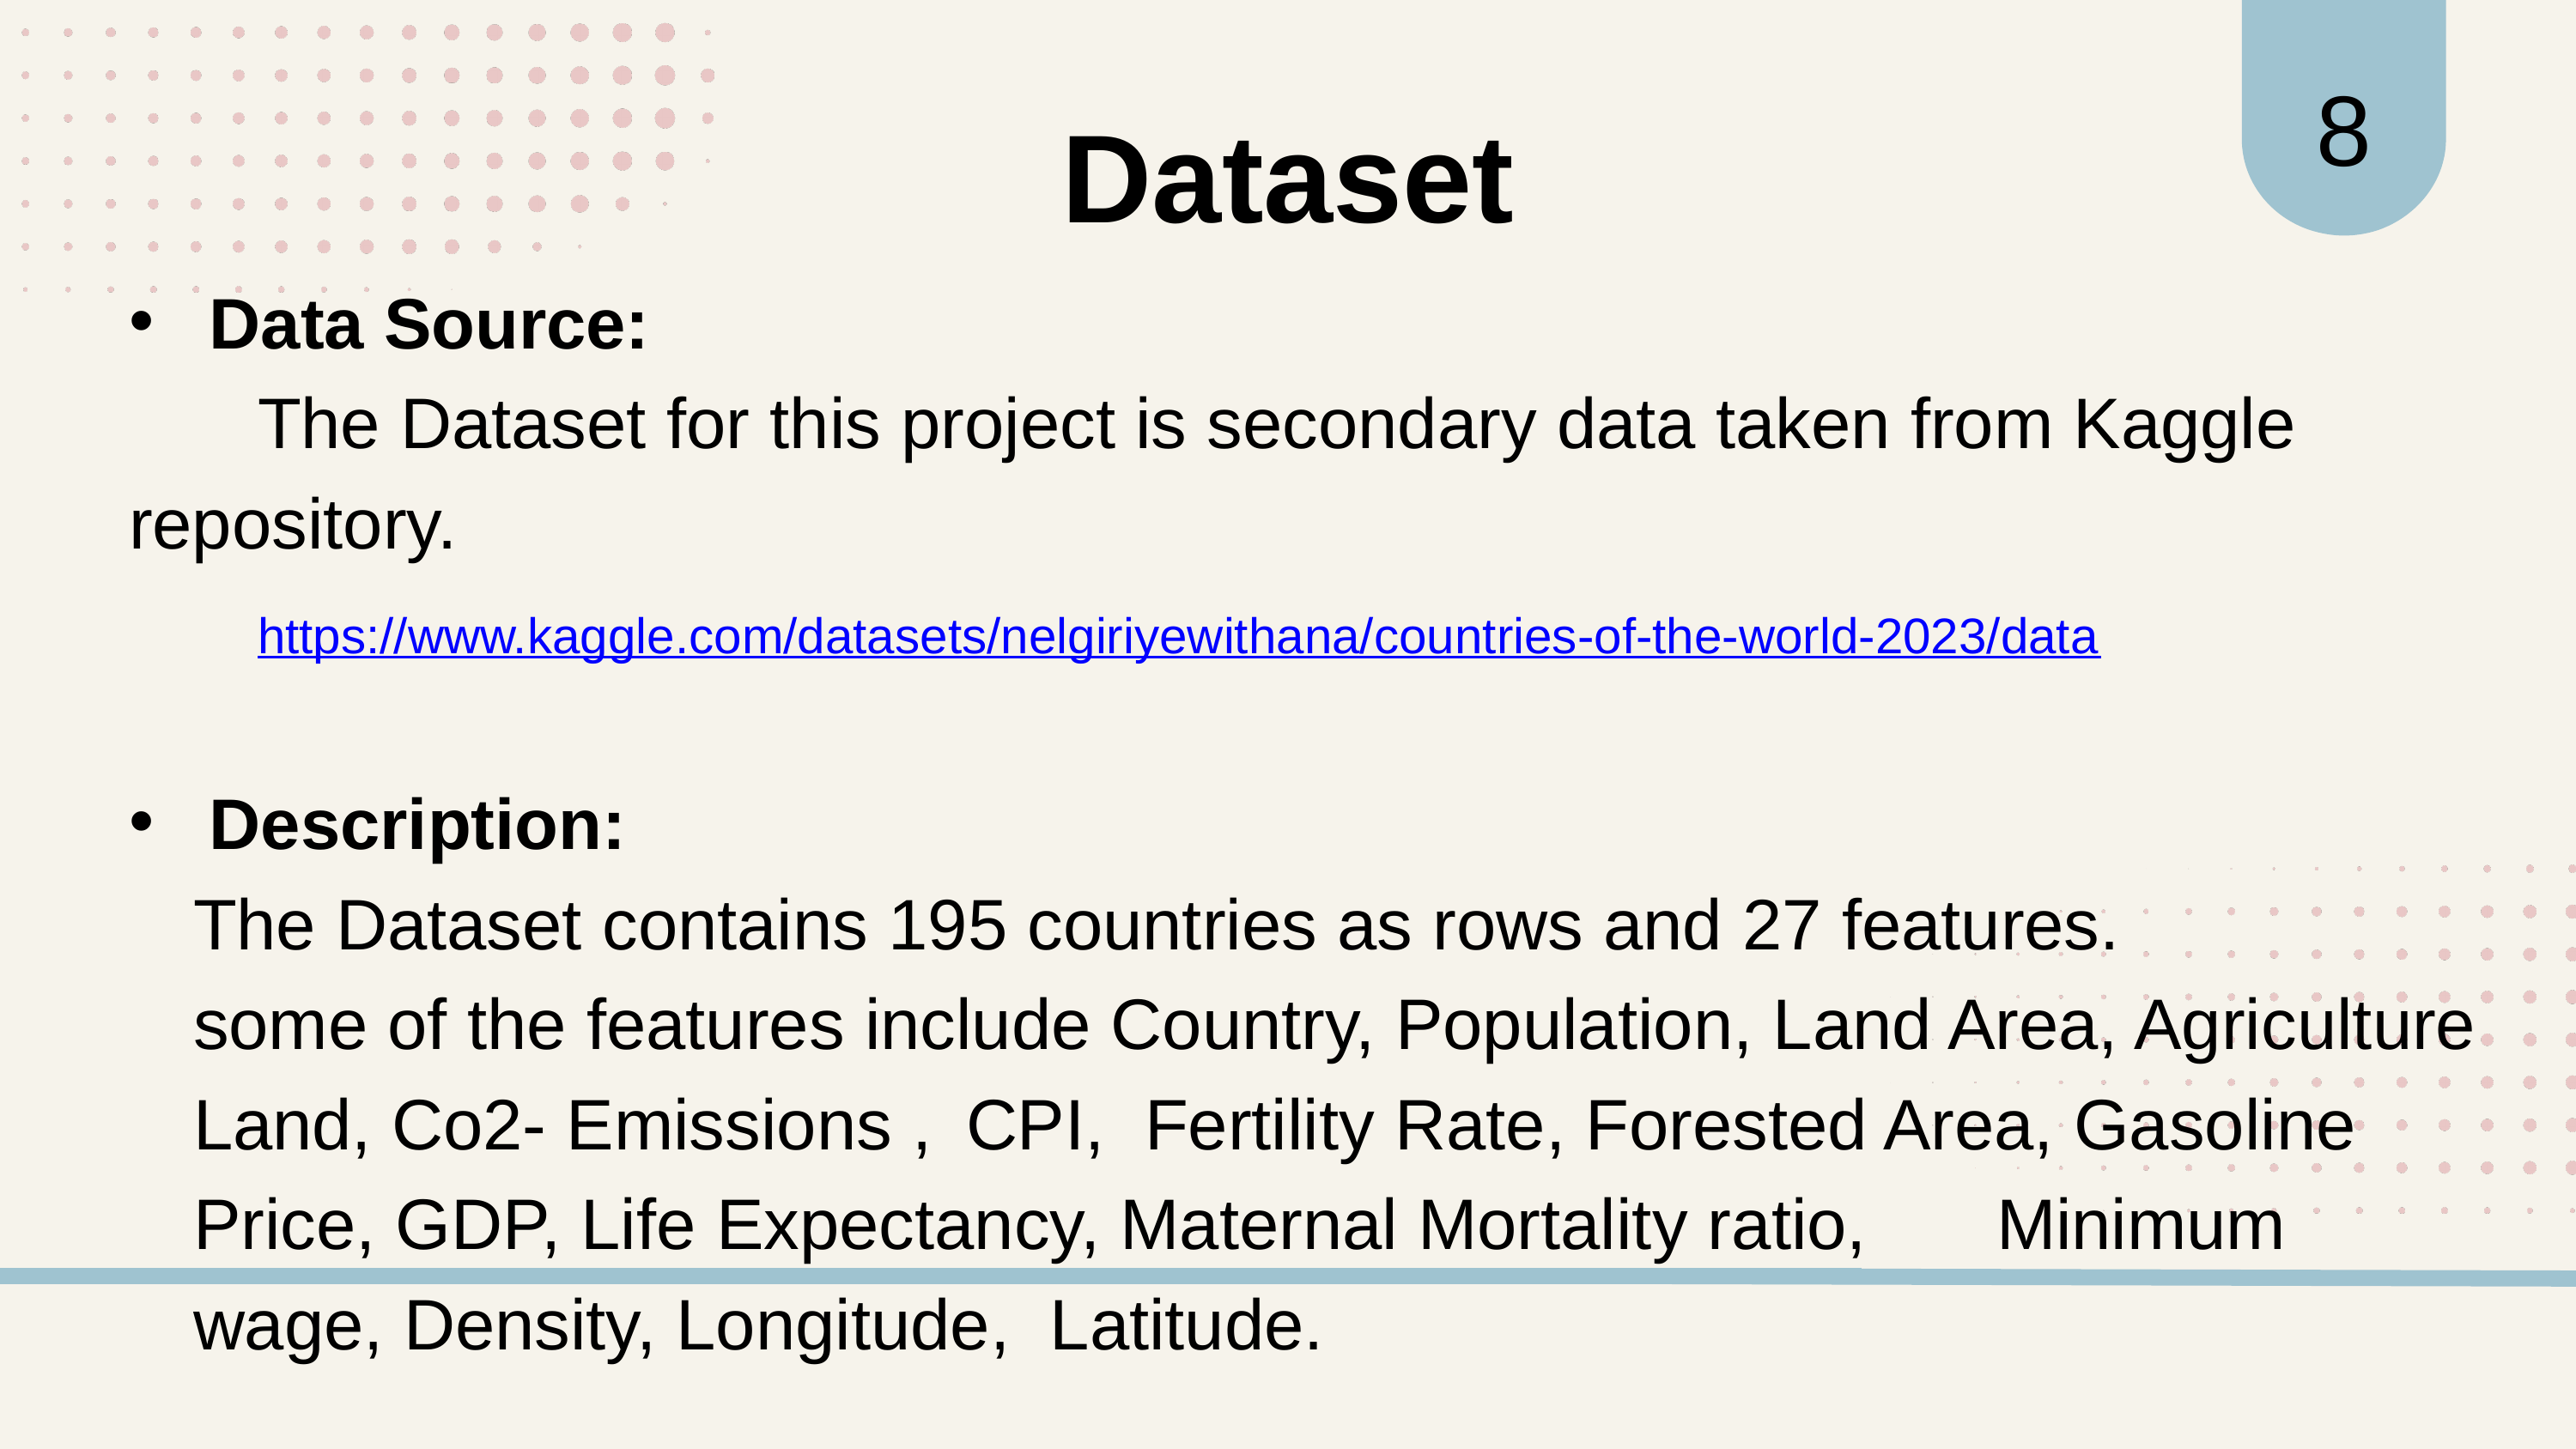

8

6
Dataset
Data Source:
	The Dataset for this project is secondary data taken from Kaggle repository.
 	https://www.kaggle.com/datasets/nelgiriyewithana/countries-of-the-world-2023/data

Description:
The Dataset contains 195 countries as rows and 27 features.
some of the features include Country, Population, Land Area, Agriculture Land, Co2- Emissions , 	CPI,  Fertility Rate, Forested Area, Gasoline Price, GDP, Life Expectancy, Maternal Mortality ratio, 	Minimum   wage, Density, Longitude,  Latitude.